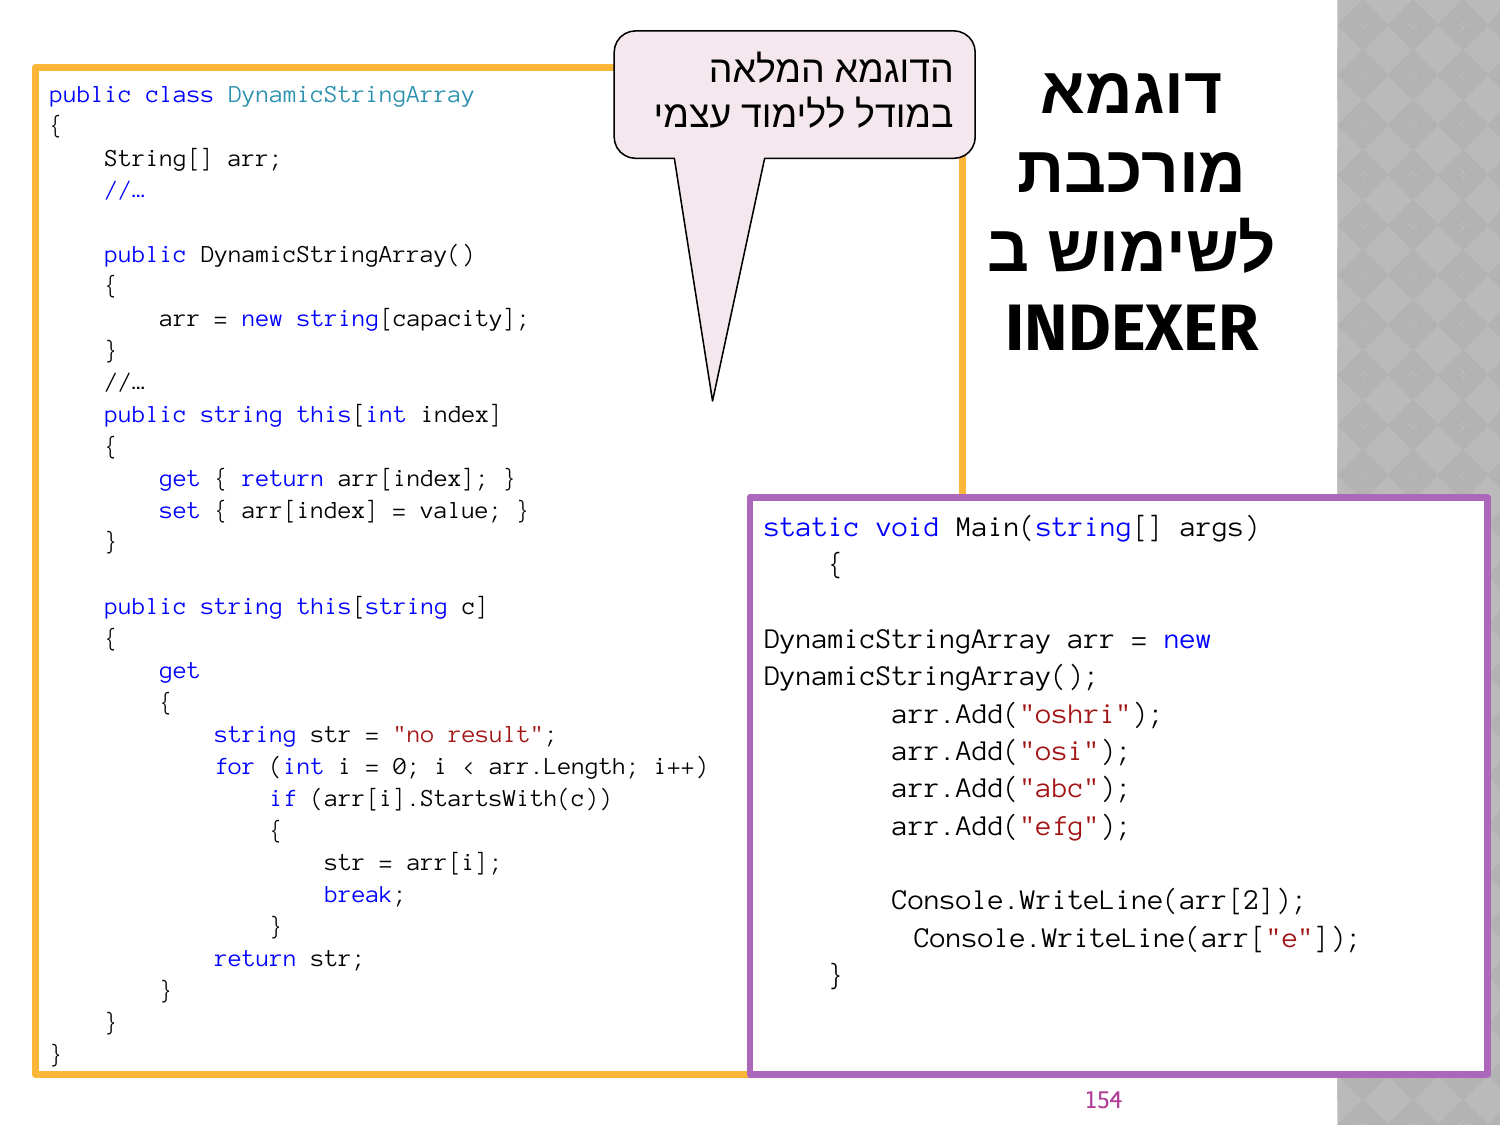

הדוגמא המלאה במודל ללימוד עצמי
# דוגמא מורכבת לשימוש ב INDEXER
public class DynamicStringArray
{
    String[] arr;
    //…

    public DynamicStringArray()
    {
        arr = new string[capacity];
    }
    //…
    public string this[int index]
    {
        get { return arr[index]; }
        set { arr[index] = value; }
    }

    public string this[string c]
    {
        get
        {
            string str = "no result";
            for (int i = 0; i < arr.Length; i++)
                if (arr[i].StartsWith(c))
                {
                    str = arr[i];
                    break;
                }
            return str;
        }
    }
}
static void Main(string[] args)
    {

DynamicStringArray arr = new DynamicStringArray();
        arr.Add("oshri");
        arr.Add("osi");
        arr.Add("abc");
        arr.Add("efg");

        Console.WriteLine(arr[2]);
        	Console.WriteLine(arr["e"]);
    }

154